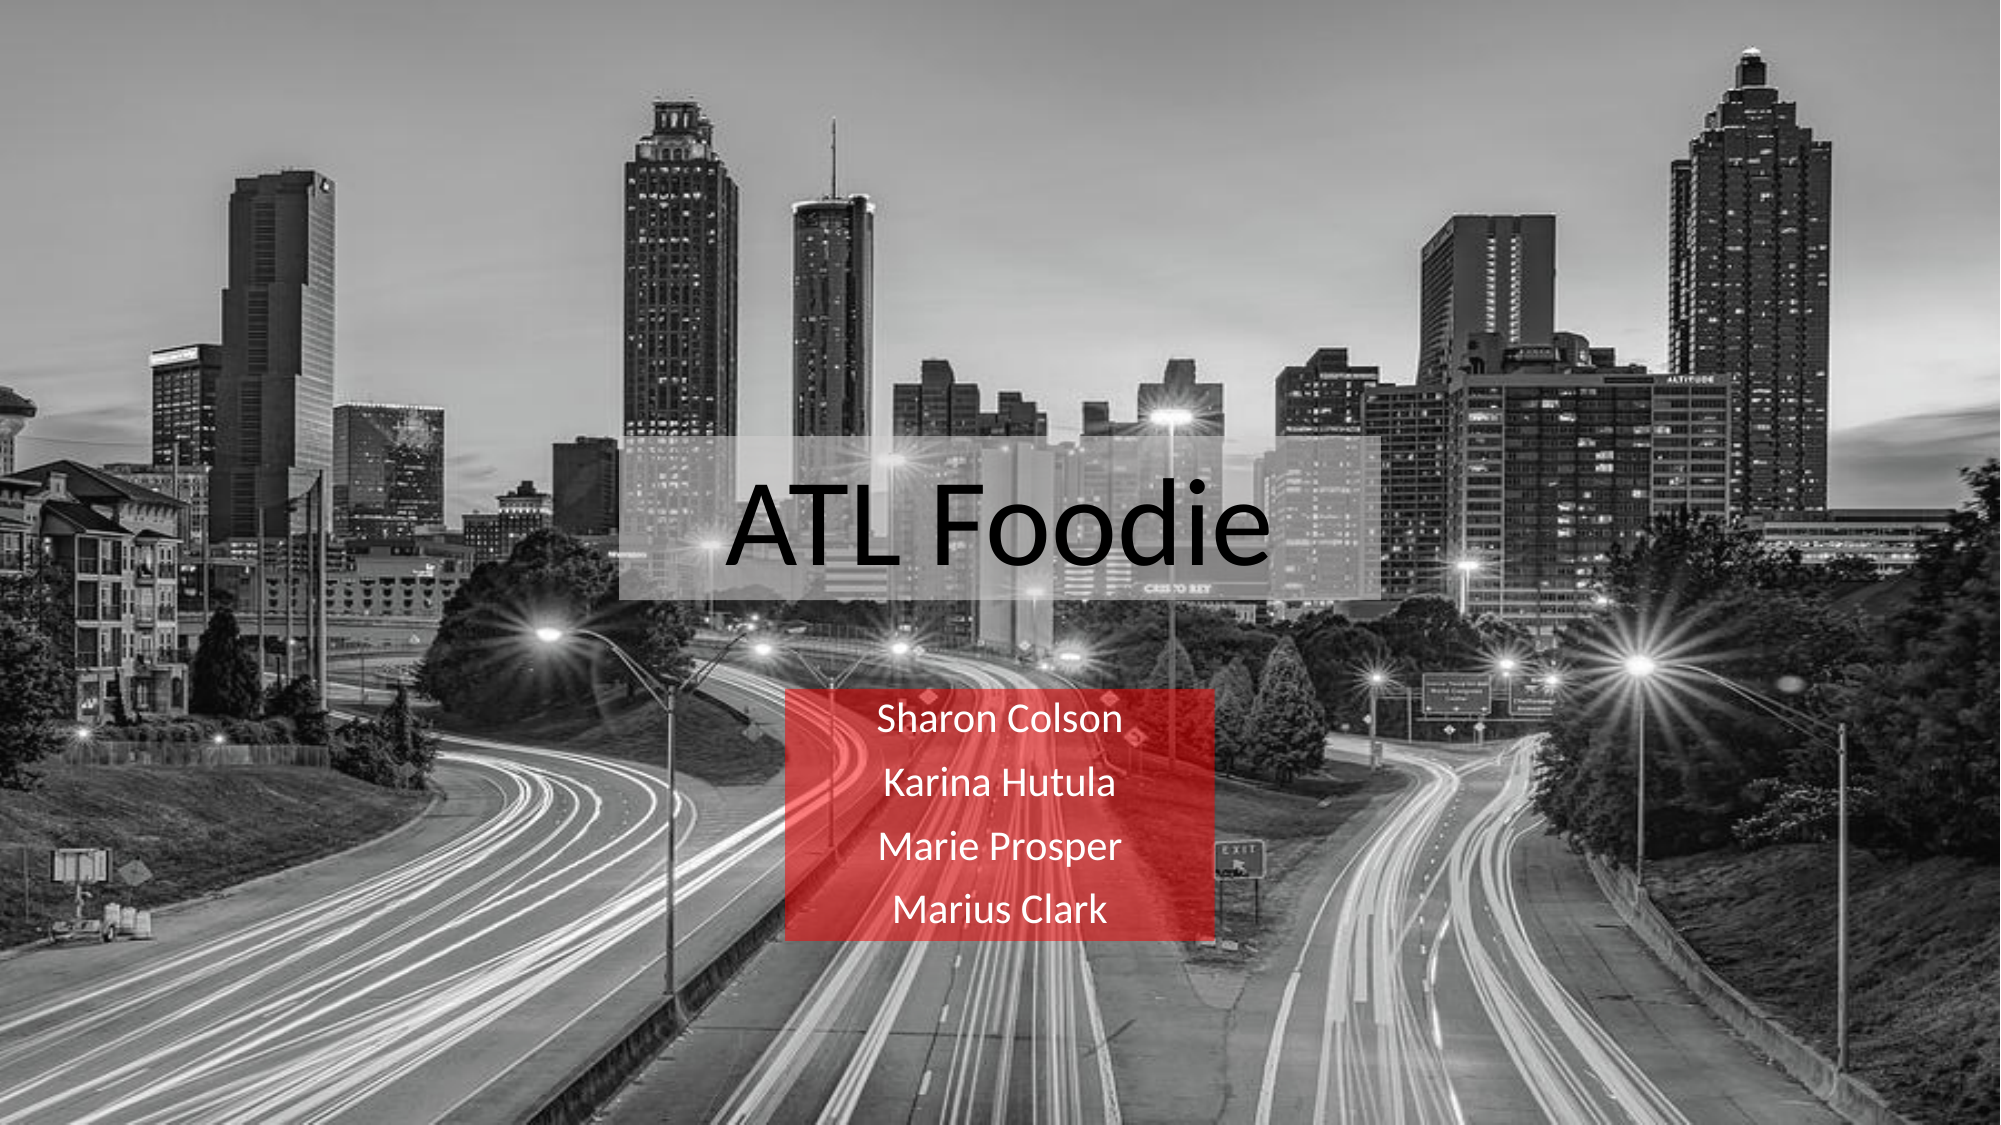

# ATL Foodie
Sharon Colson
Karina Hutula
Marie Prosper
Marius Clark